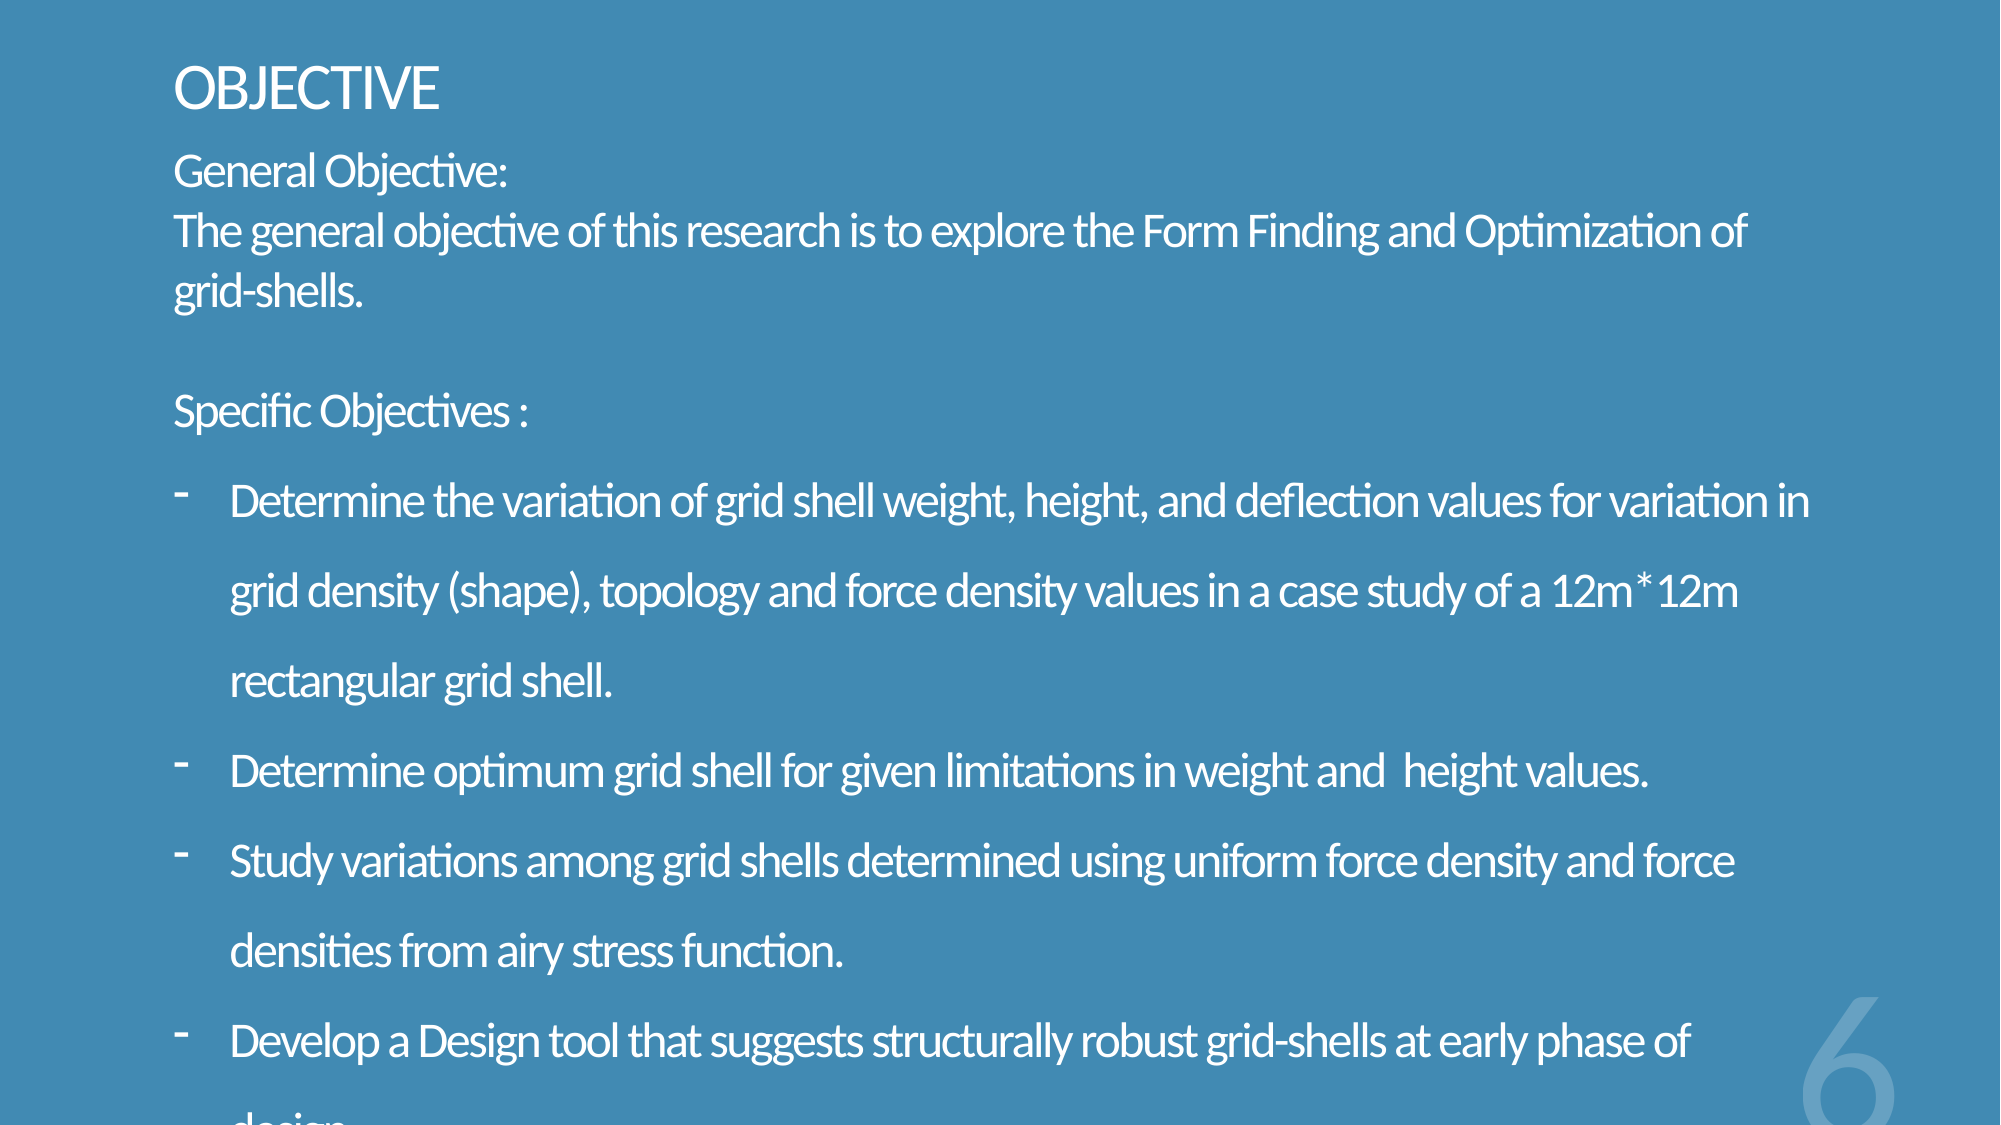

# OBJECTIVE
General Objective:
The general objective of this research is to explore the Form Finding and Optimization of grid-shells.

Specific Objectives :
Determine the variation of grid shell weight, height, and deflection values for variation in grid density (shape), topology and force density values in a case study of a 12m*12m rectangular grid shell.
Determine optimum grid shell for given limitations in weight and  height values.
Study variations among grid shells determined using uniform force density and force densities from airy stress function.
Develop a Design tool that suggests structurally robust grid-shells at early phase of design.
6